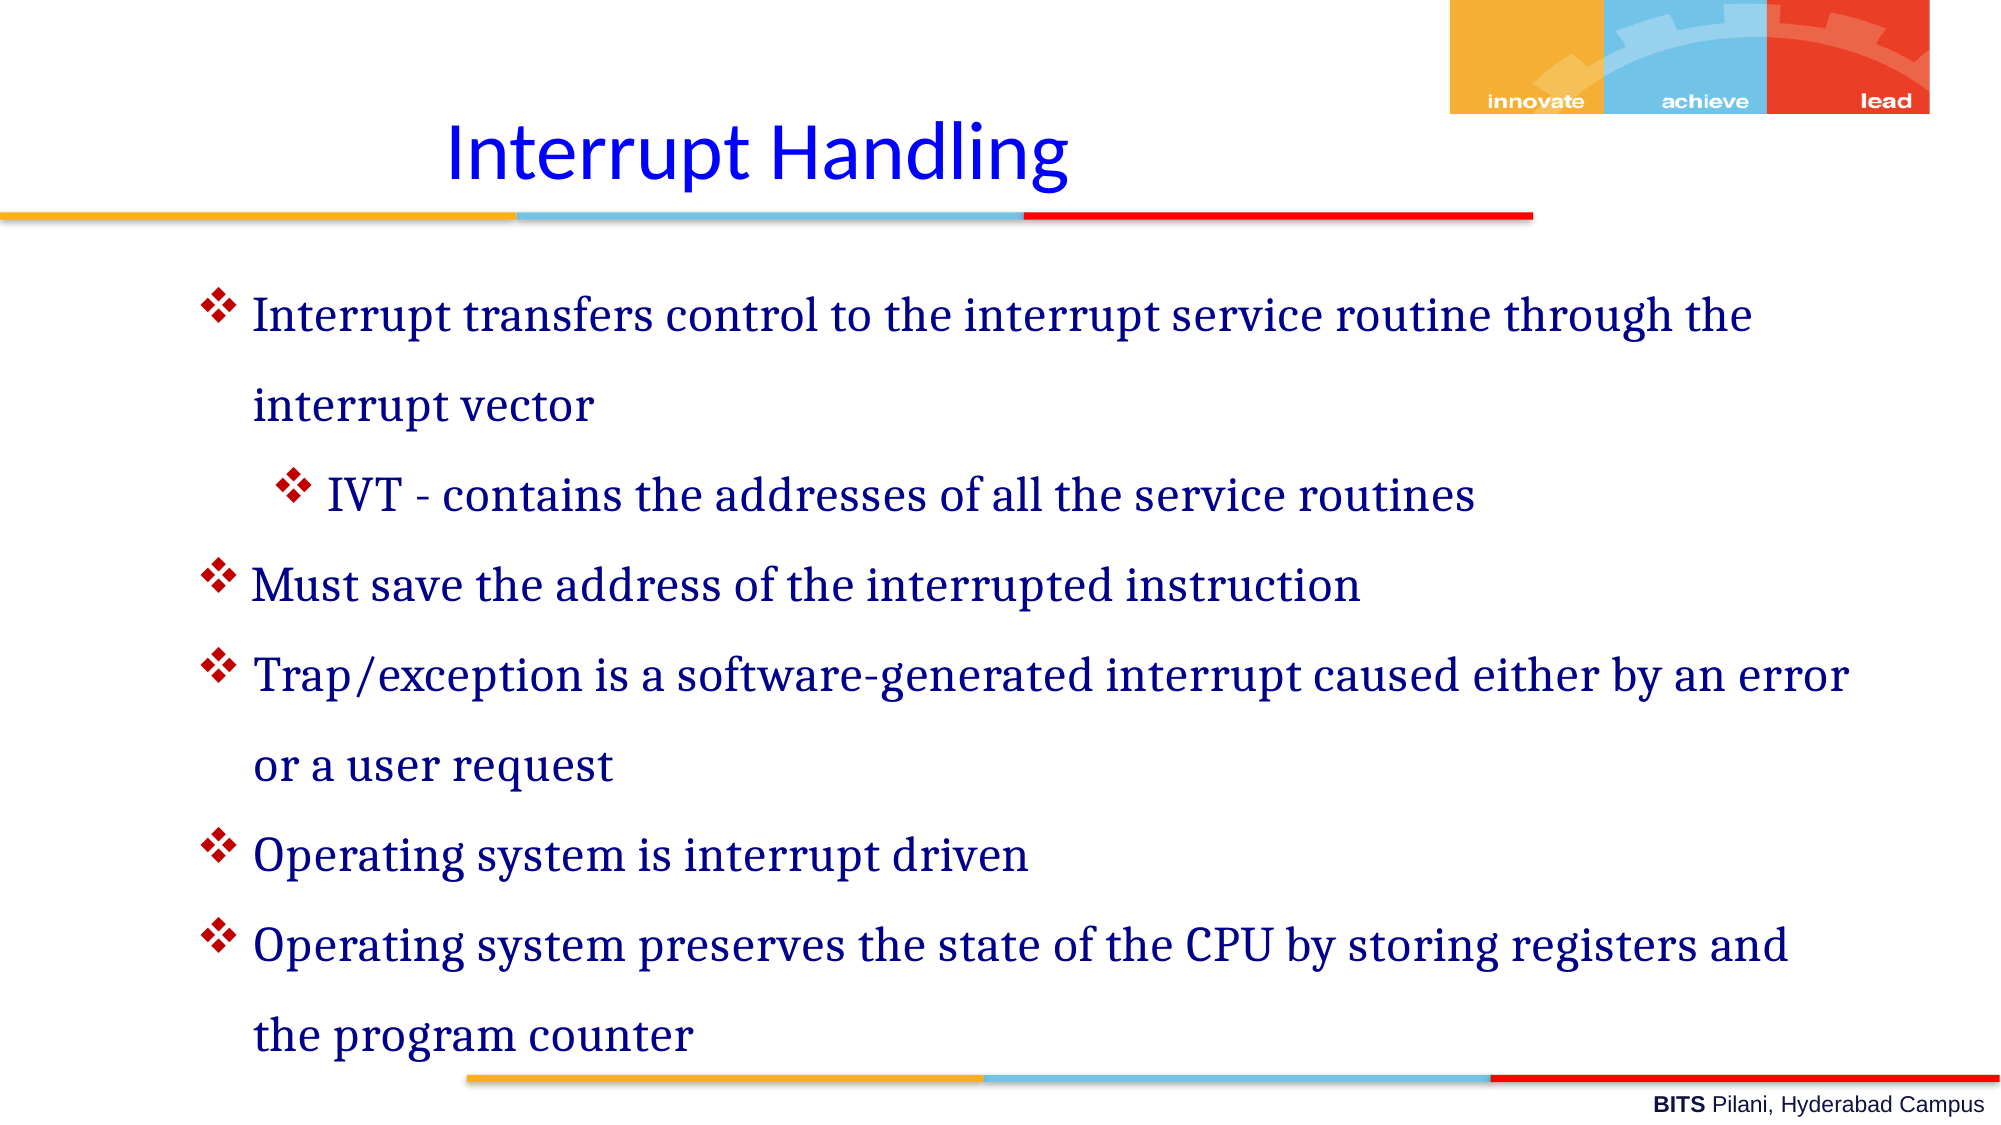

Interrupt Handling
Interrupt transfers control to the interrupt service routine through the interrupt vector
IVT - contains the addresses of all the service routines
Must save the address of the interrupted instruction
Trap/exception is a software-generated interrupt caused either by an error or a user request
Operating system is interrupt driven
Operating system preserves the state of the CPU by storing registers and the program counter